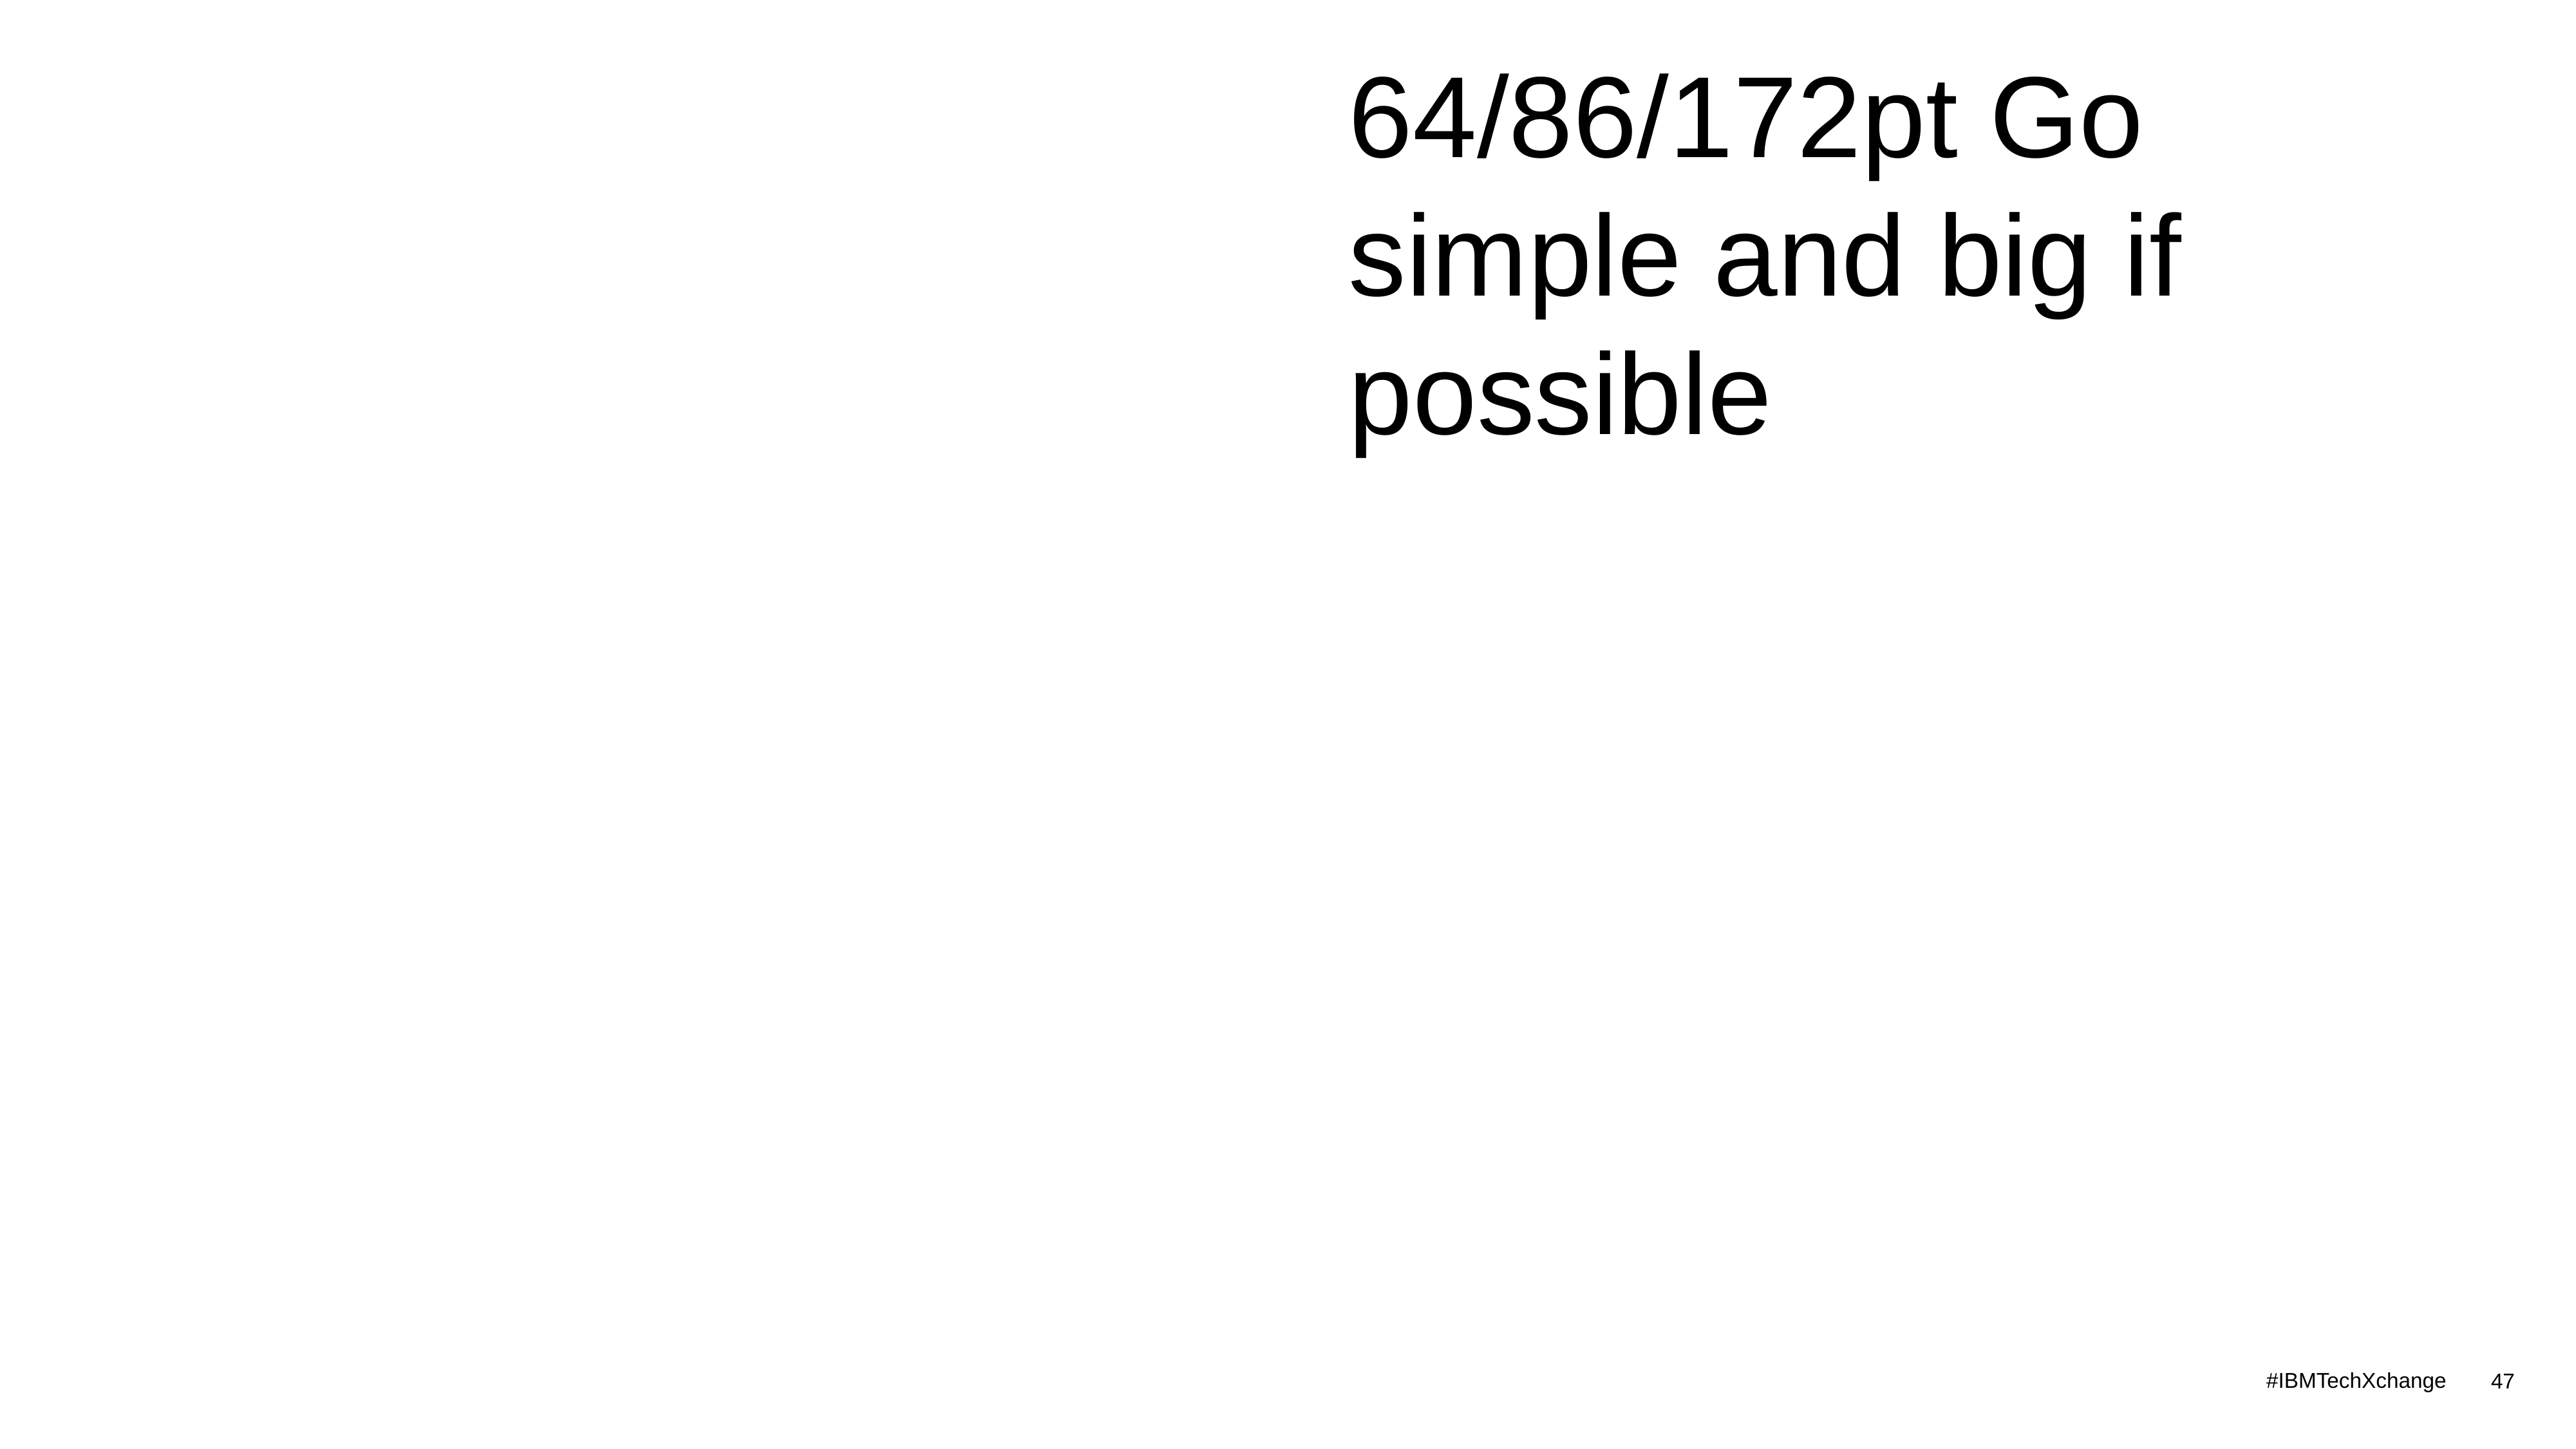

# 64/86/172pt Go simple and big if possible

47